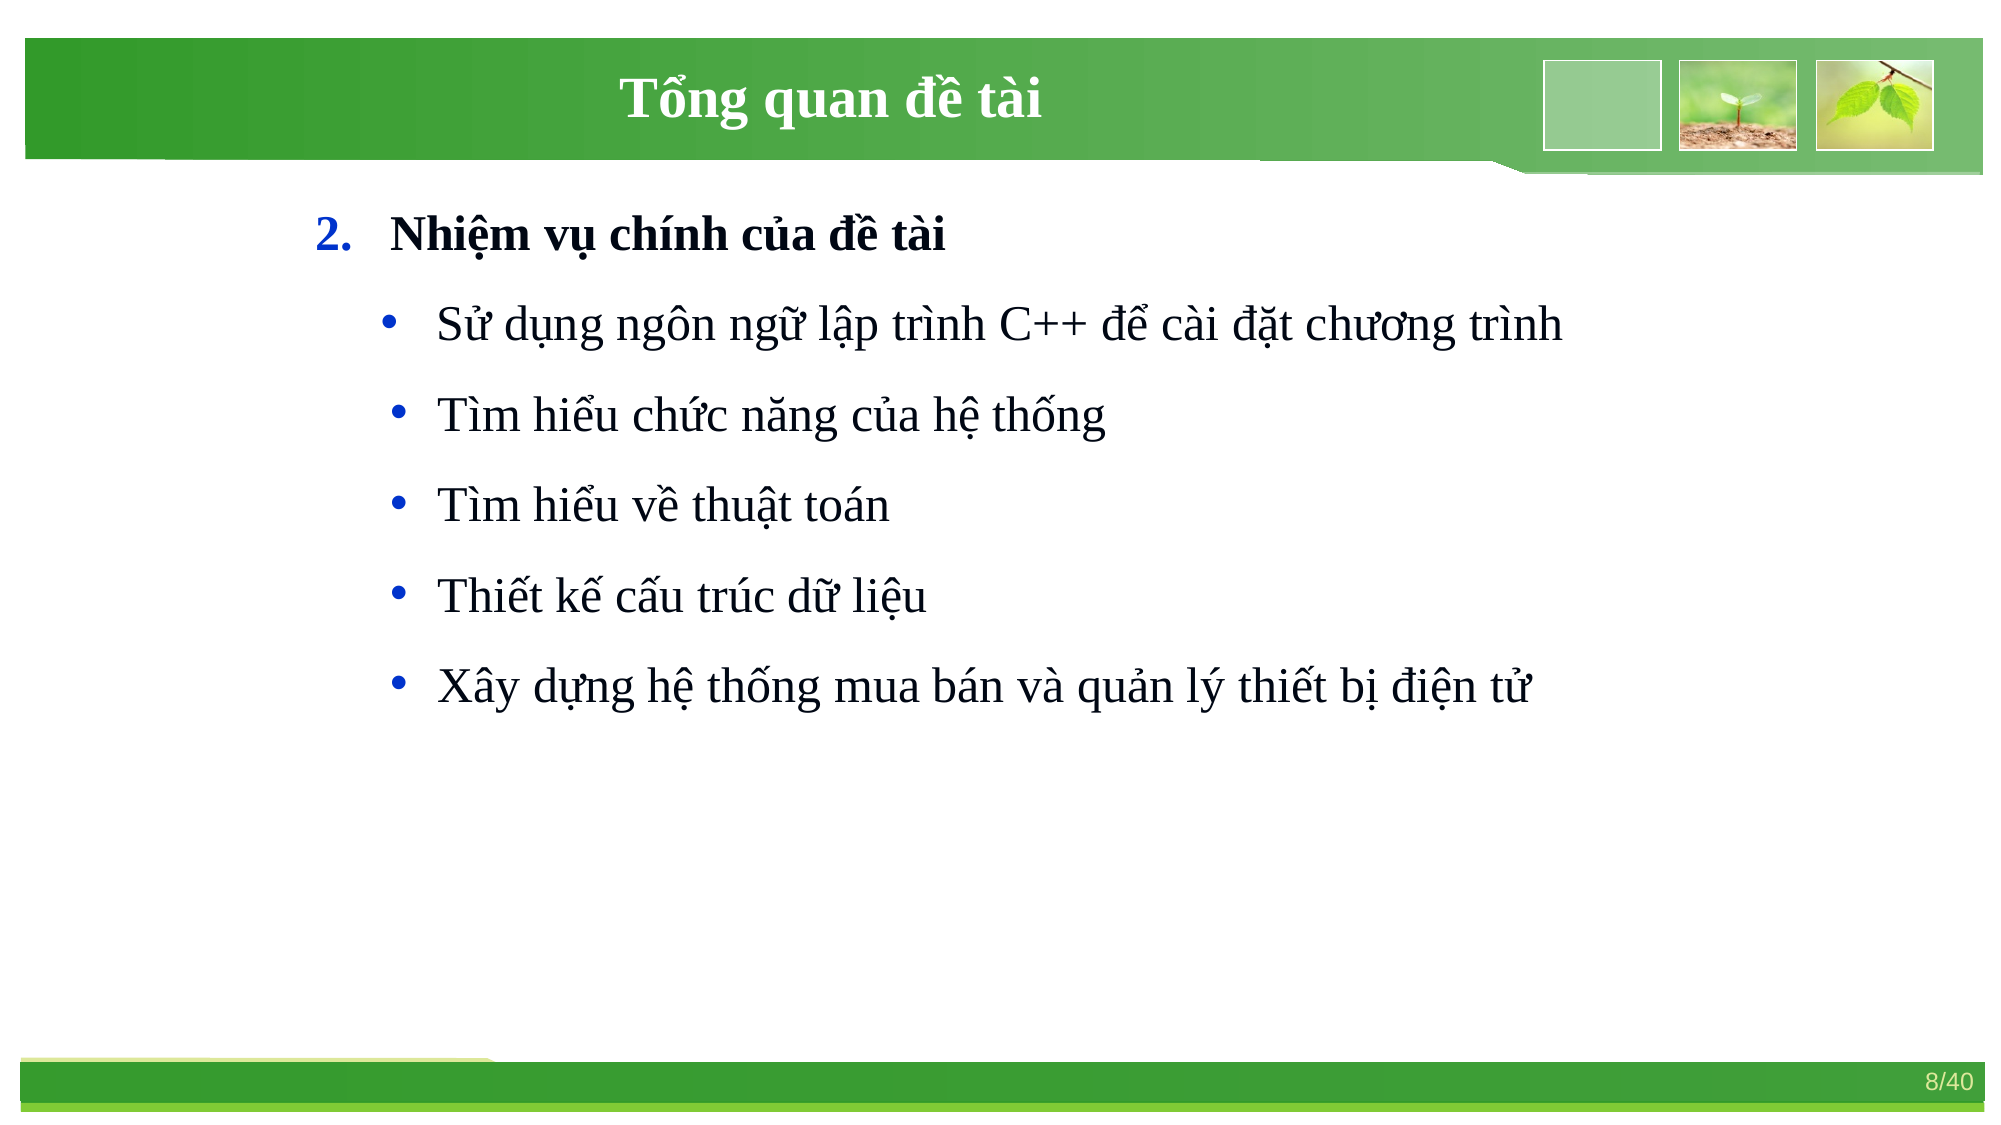

Tổng quan đề tài
Nhiệm vụ chính của đề tài
Sử dụng ngôn ngữ lập trình C++ để cài đặt chương trình
Tìm hiểu chức năng của hệ thống
Tìm hiểu về thuật toán
Thiết kế cấu trúc dữ liệu
Xây dựng hệ thống mua bán và quản lý thiết bị điện tử